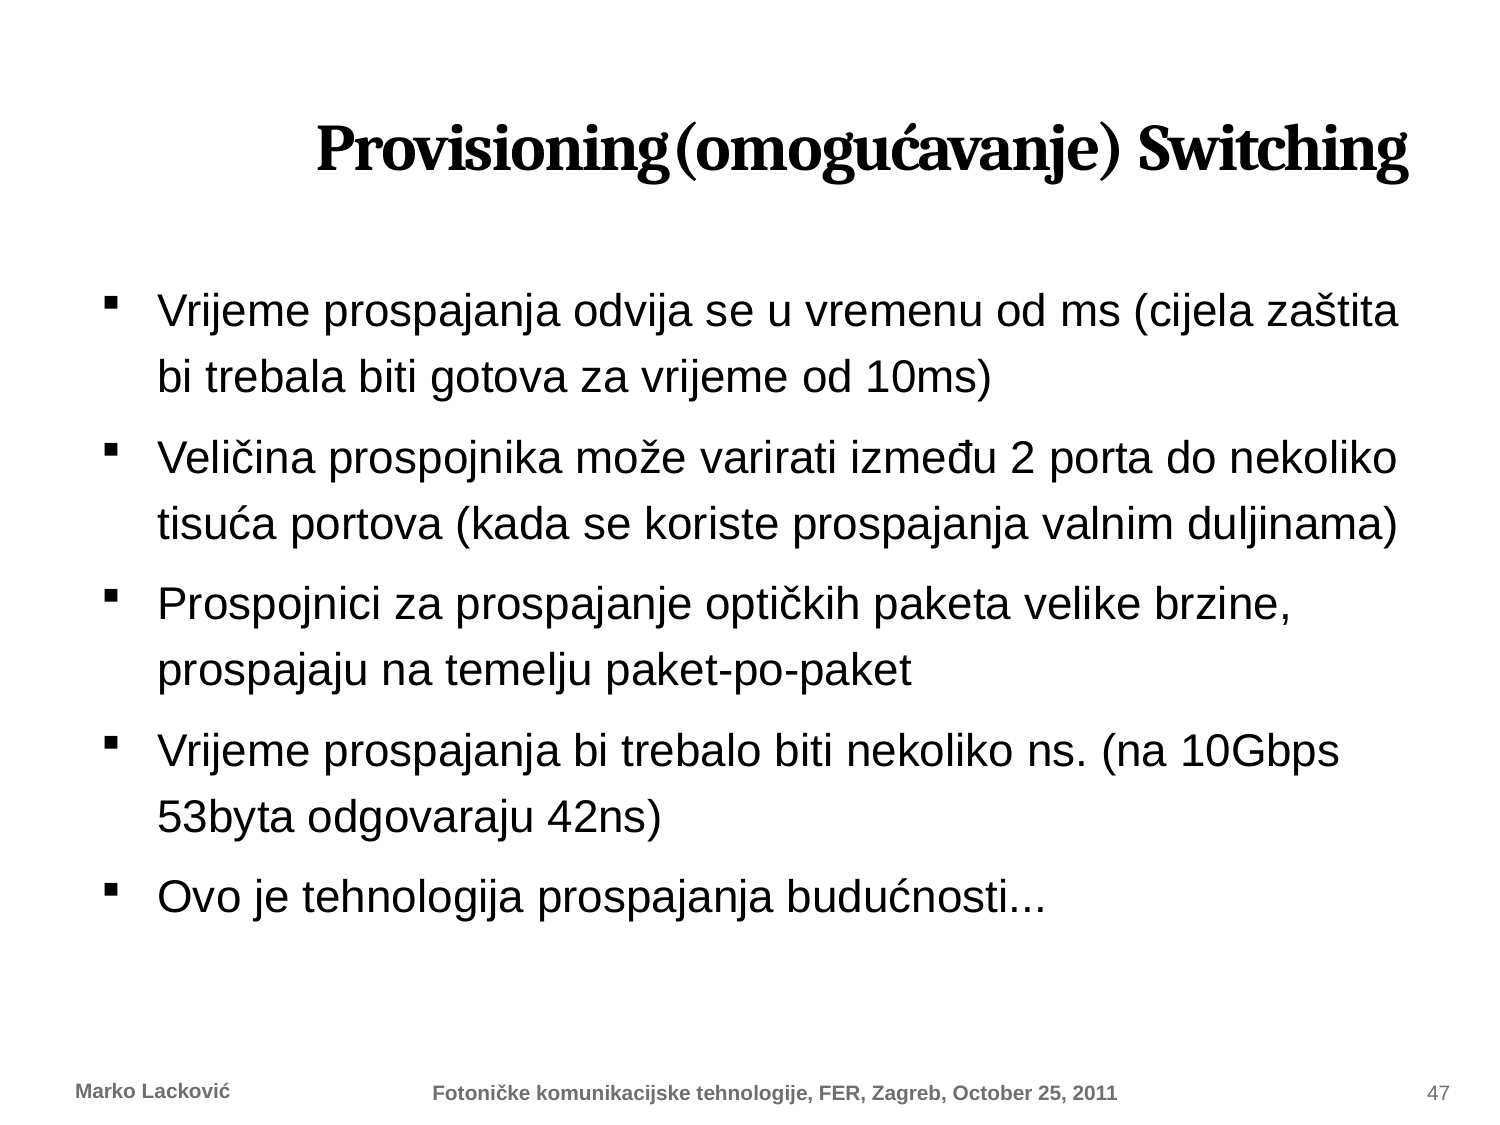

# Provisioning(omogućavanje) Switching
Vrijeme prospajanja odvija se u vremenu od ms (cijela zaštita bi trebala biti gotova za vrijeme od 10ms)
Veličina prospojnika može varirati između 2 porta do nekoliko tisuća portova (kada se koriste prospajanja valnim duljinama)
Prospojnici za prospajanje optičkih paketa velike brzine, prospajaju na temelju paket-po-paket
Vrijeme prospajanja bi trebalo biti nekoliko ns. (na 10Gbps 53byta odgovaraju 42ns)
Ovo je tehnologija prospajanja budućnosti...